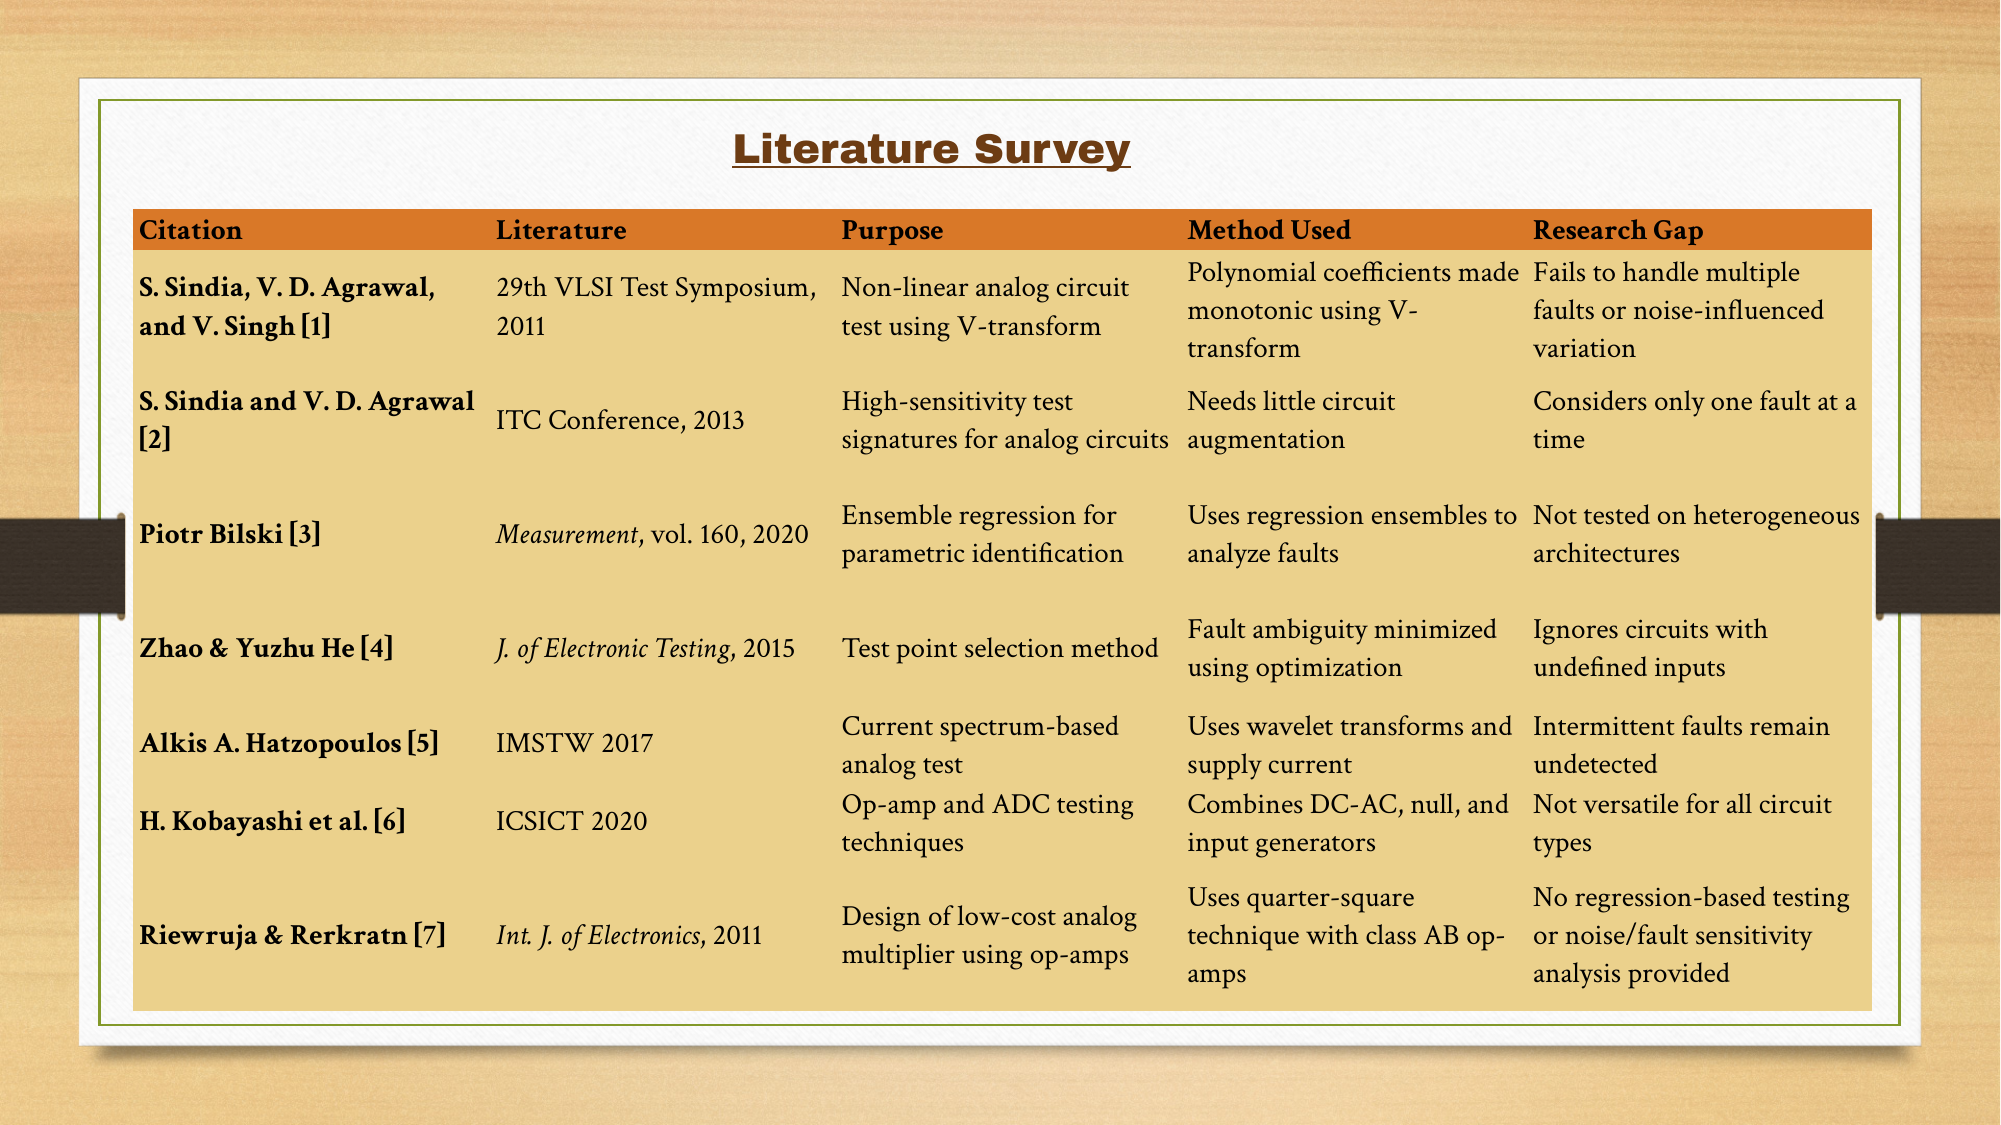

Literature Survey
| Citation | Literature | Purpose | Method Used | Research Gap |
| --- | --- | --- | --- | --- |
| S. Sindia, V. D. Agrawal, and V. Singh [1] | 29th VLSI Test Symposium, 2011 | Non-linear analog circuit test using V-transform | Polynomial coefficients made monotonic using V-transform | Fails to handle multiple faults or noise-influenced variation |
| S. Sindia and V. D. Agrawal [2] | ITC Conference, 2013 | High-sensitivity test signatures for analog circuits | Needs little circuit augmentation | Considers only one fault at a time |
| Piotr Bilski [3] | Measurement, vol. 160, 2020 | Ensemble regression for parametric identification | Uses regression ensembles to analyze faults | Not tested on heterogeneous architectures |
| Zhao & Yuzhu He [4] | J. of Electronic Testing, 2015 | Test point selection method | Fault ambiguity minimized using optimization | Ignores circuits with undefined inputs |
| Alkis A. Hatzopoulos [5] | IMSTW 2017 | Current spectrum-based analog test | Uses wavelet transforms and supply current | Intermittent faults remain undetected |
| H. Kobayashi et al. [6] | ICSICT 2020 | Op-amp and ADC testing techniques | Combines DC-AC, null, and input generators | Not versatile for all circuit types |
| Riewruja & Rerkratn [7] | Int. J. of Electronics, 2011 | Design of low-cost analog multiplier using op-amps | Uses quarter-square technique with class AB op-amps | No regression-based testing or noise/fault sensitivity analysis provided |